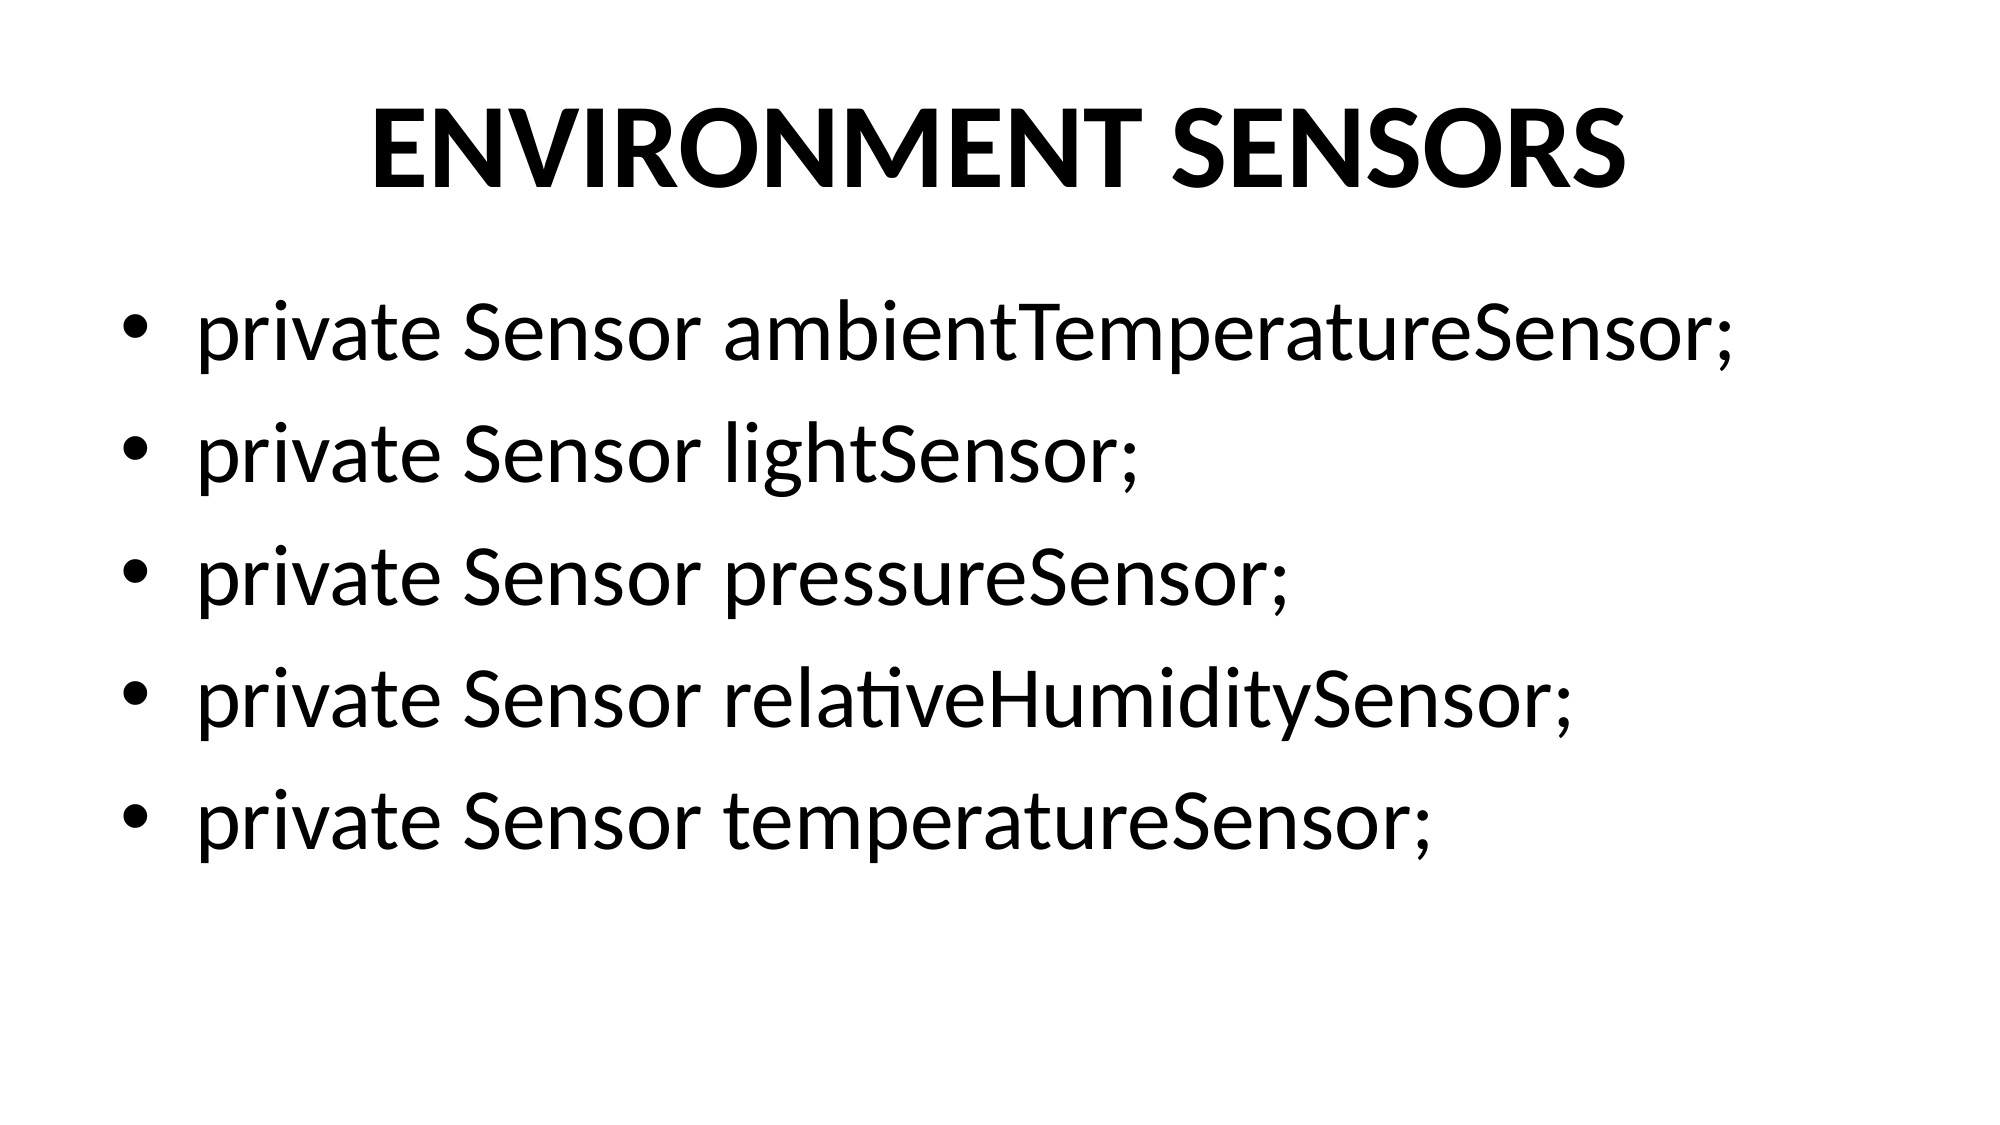

# ENVIRONMENT SENSORS
private Sensor ambientTemperatureSensor;
private Sensor lightSensor;
private Sensor pressureSensor;
private Sensor relativeHumiditySensor;
private Sensor temperatureSensor;